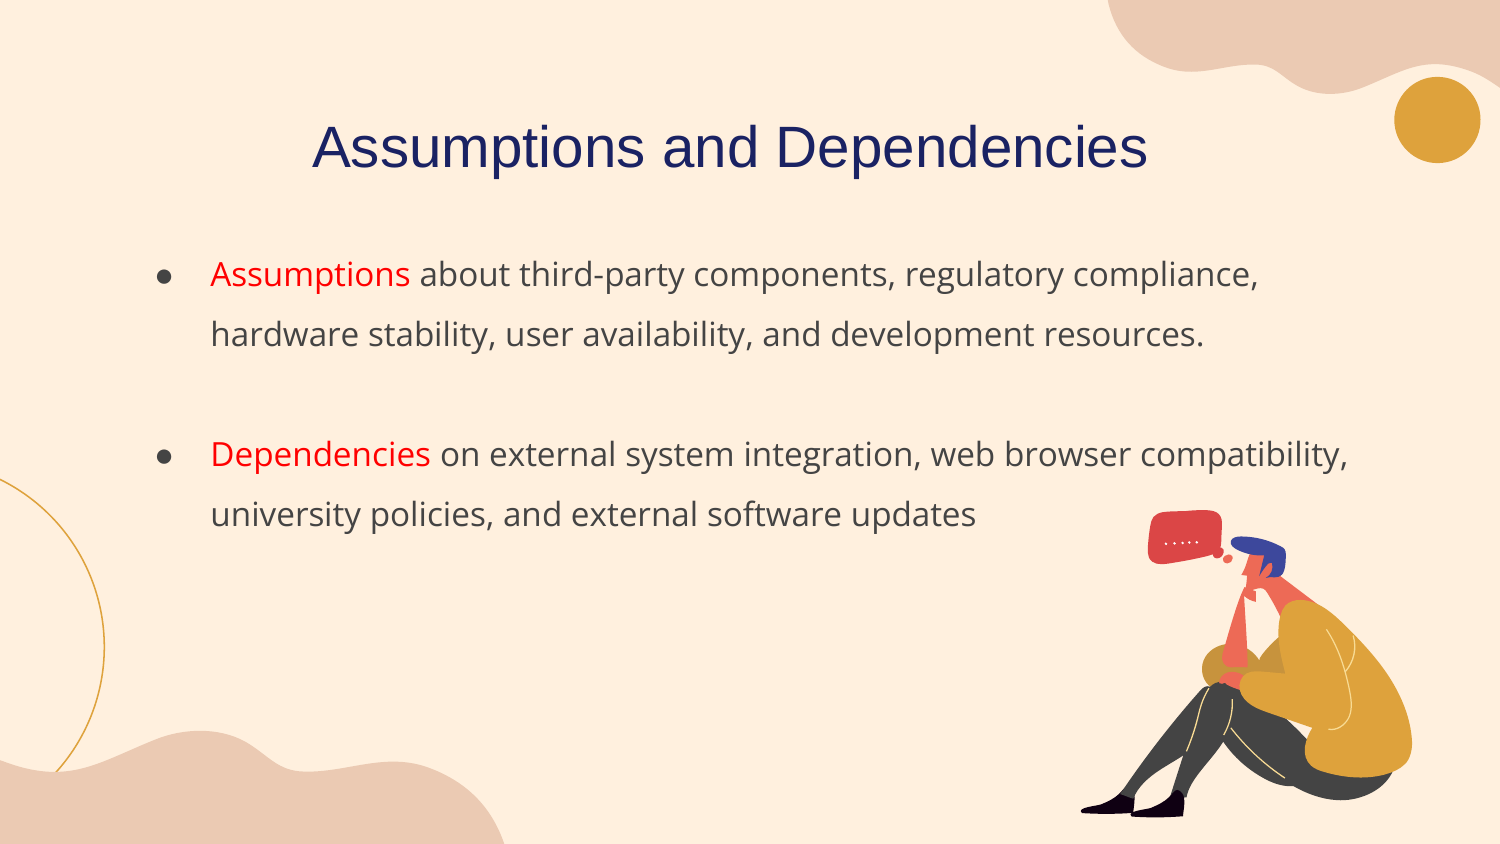

# Assumptions and Dependencies
Assumptions about third-party components, regulatory compliance, hardware stability, user availability, and development resources.

Dependencies on external system integration, web browser compatibility, university policies, and external software updates